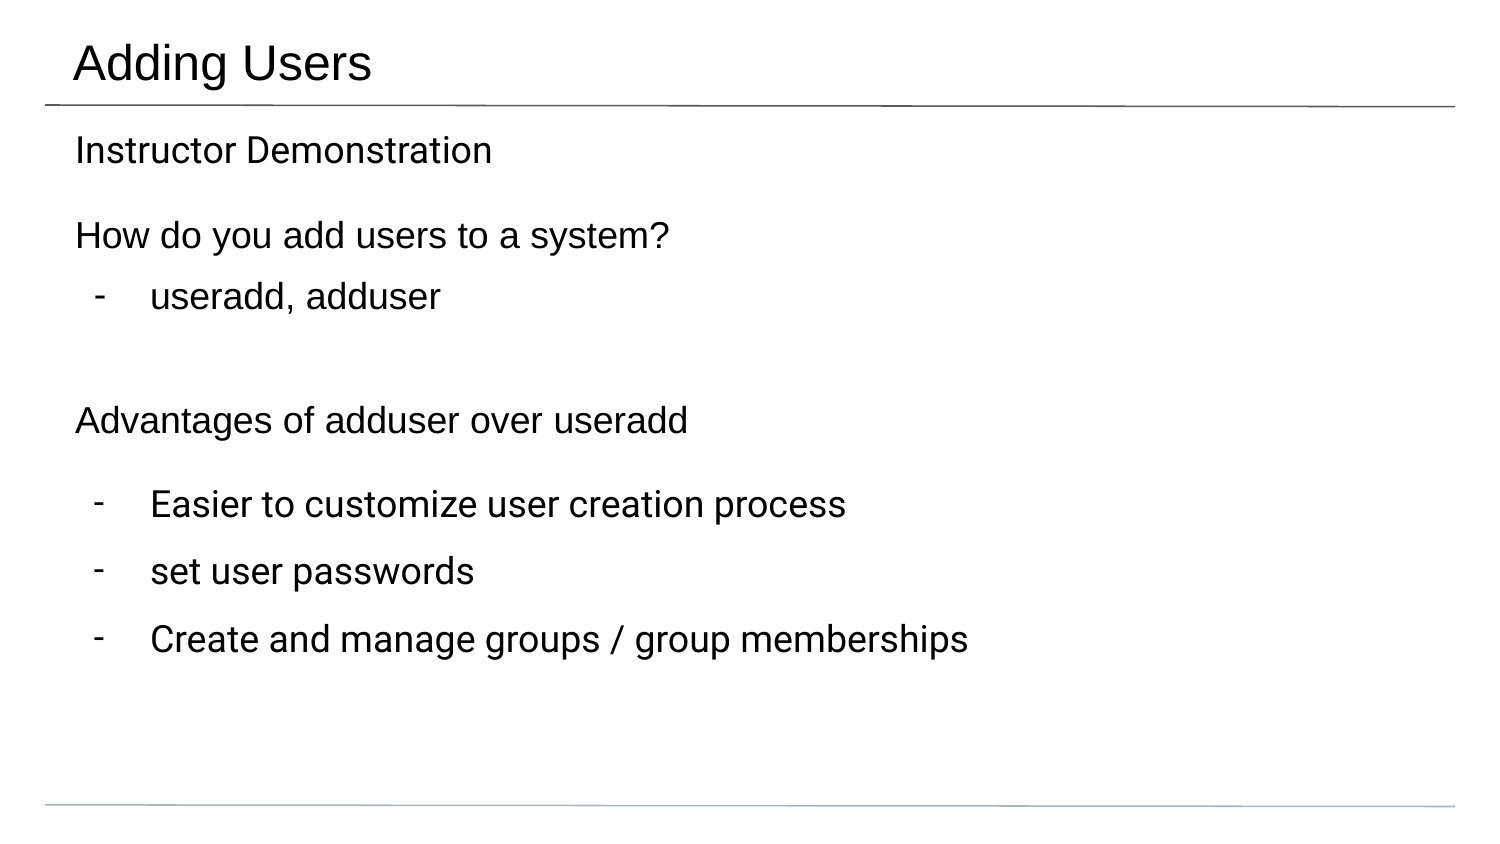

# Adding Users
Instructor Demonstration
How do you add users to a system?
useradd, adduser

Advantages of adduser over useradd
Easier to customize user creation process
set user passwords
Create and manage groups / group memberships